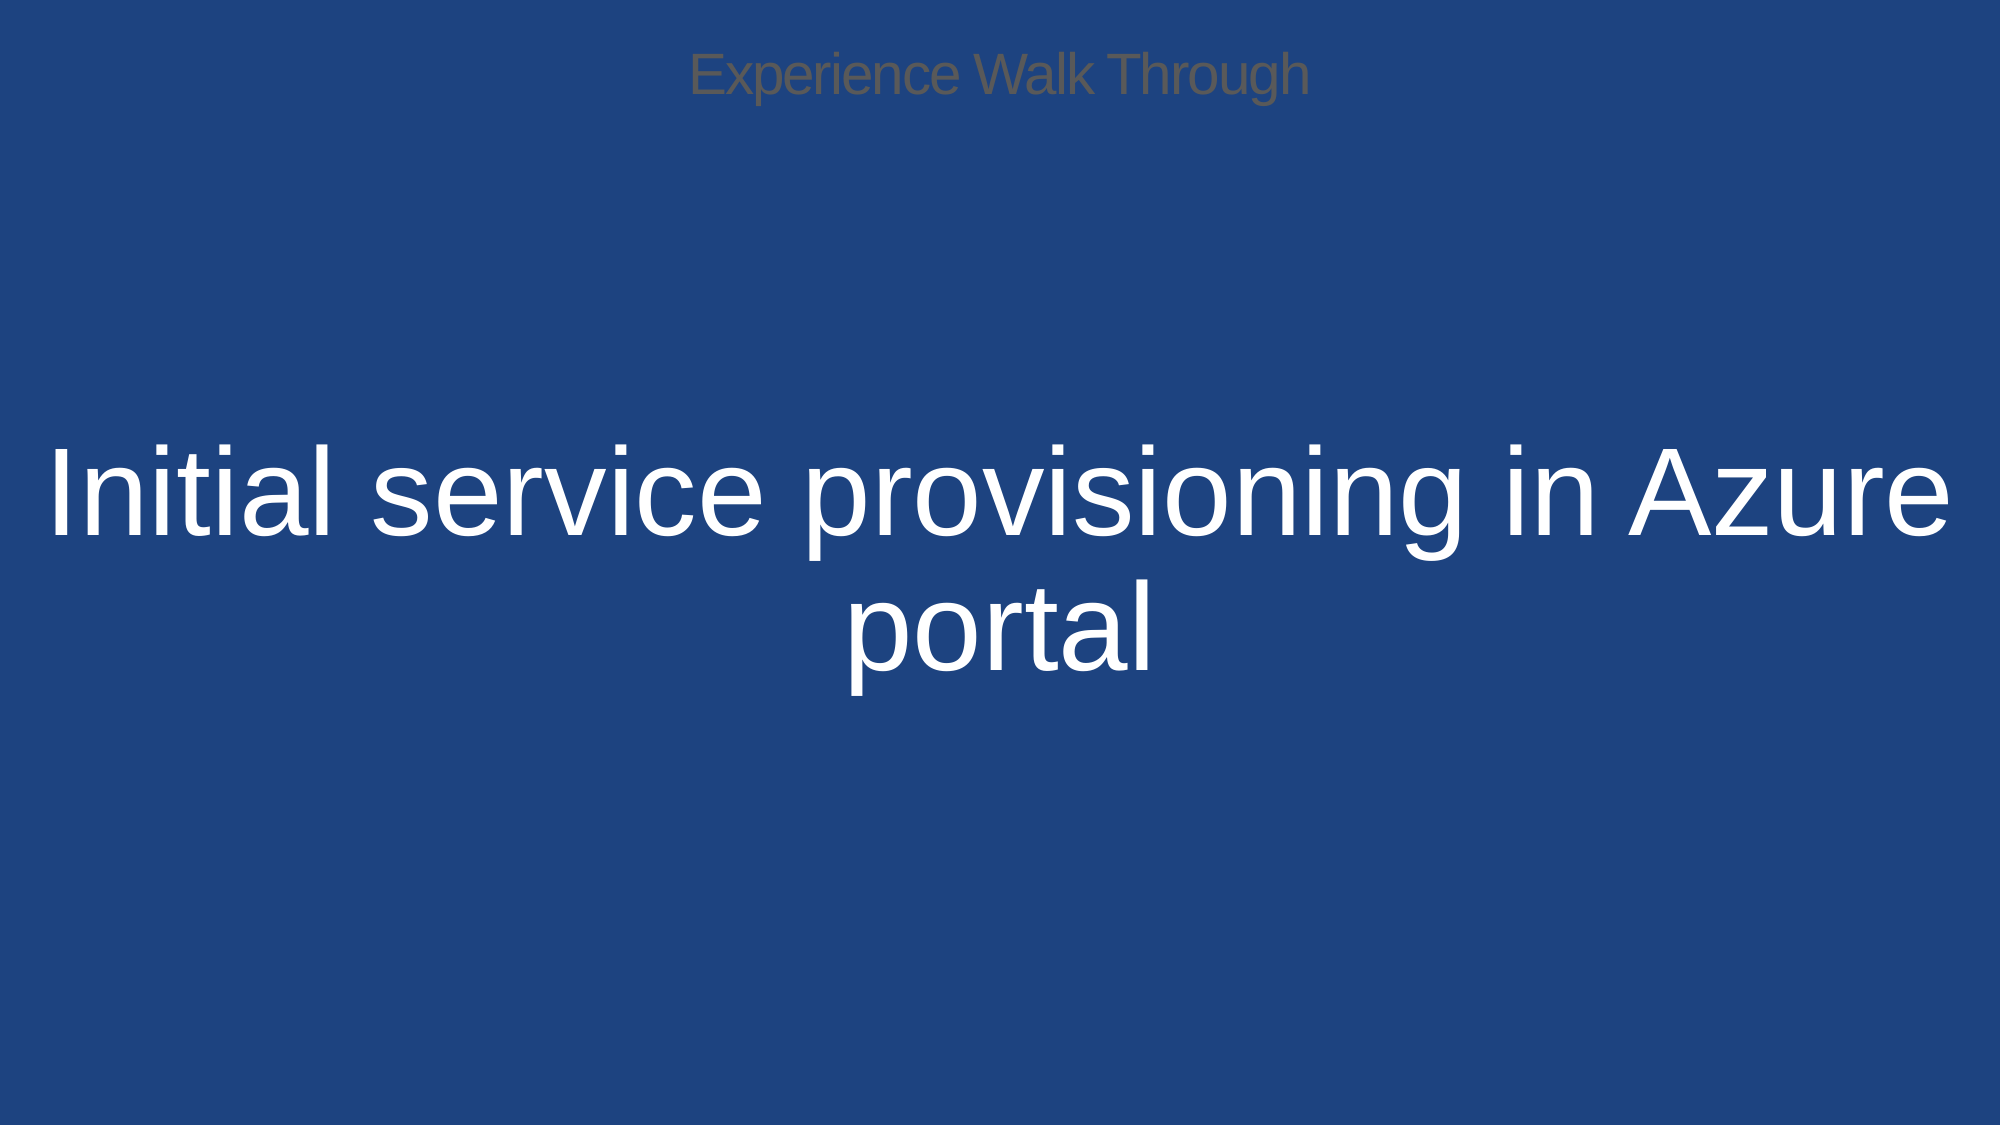

Initial service provisioning in Azure portal
# Experience Walk Through